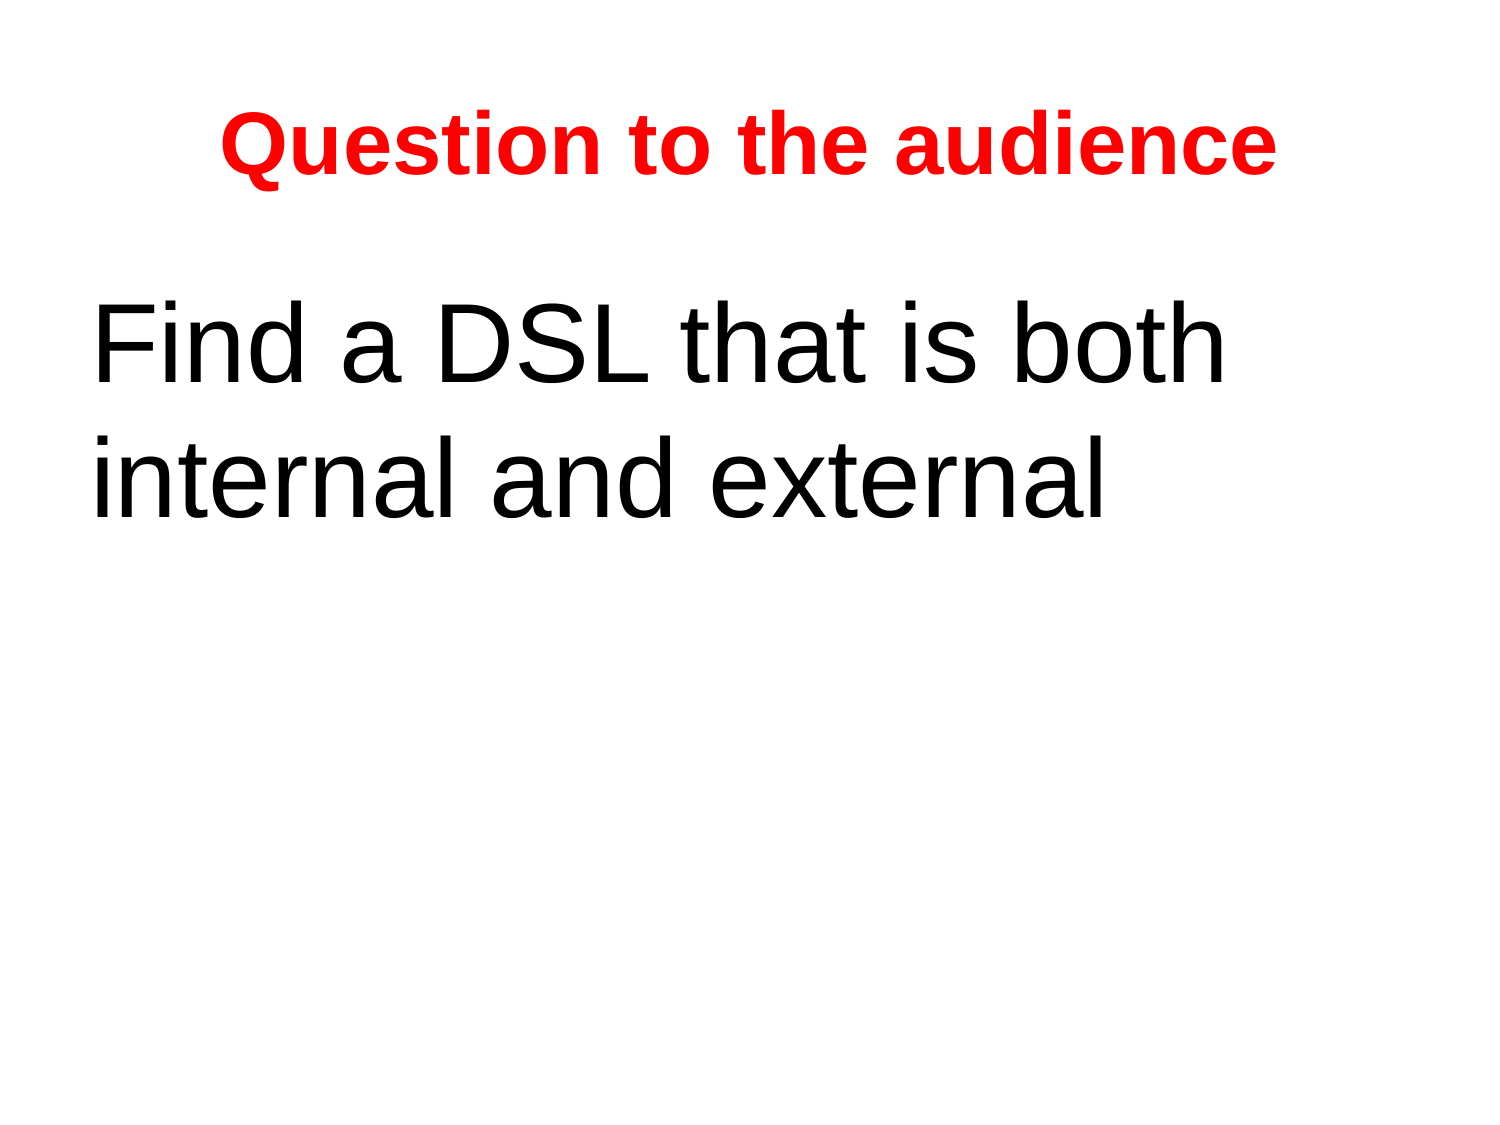

# Question to the audience
Find a DSL that is both internal and external